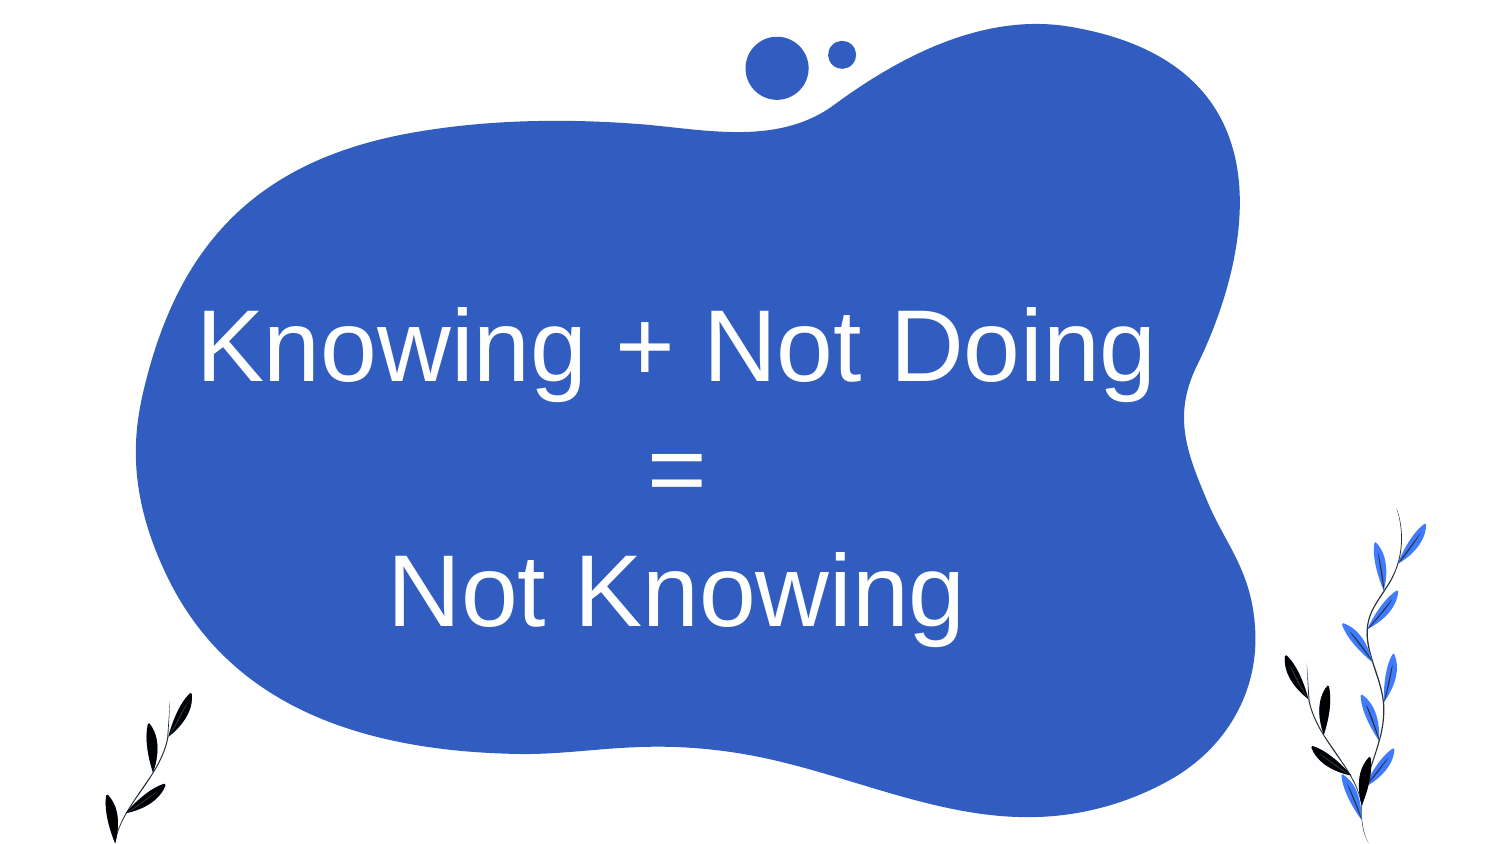

# Knowing + Not Doing = Not Knowing